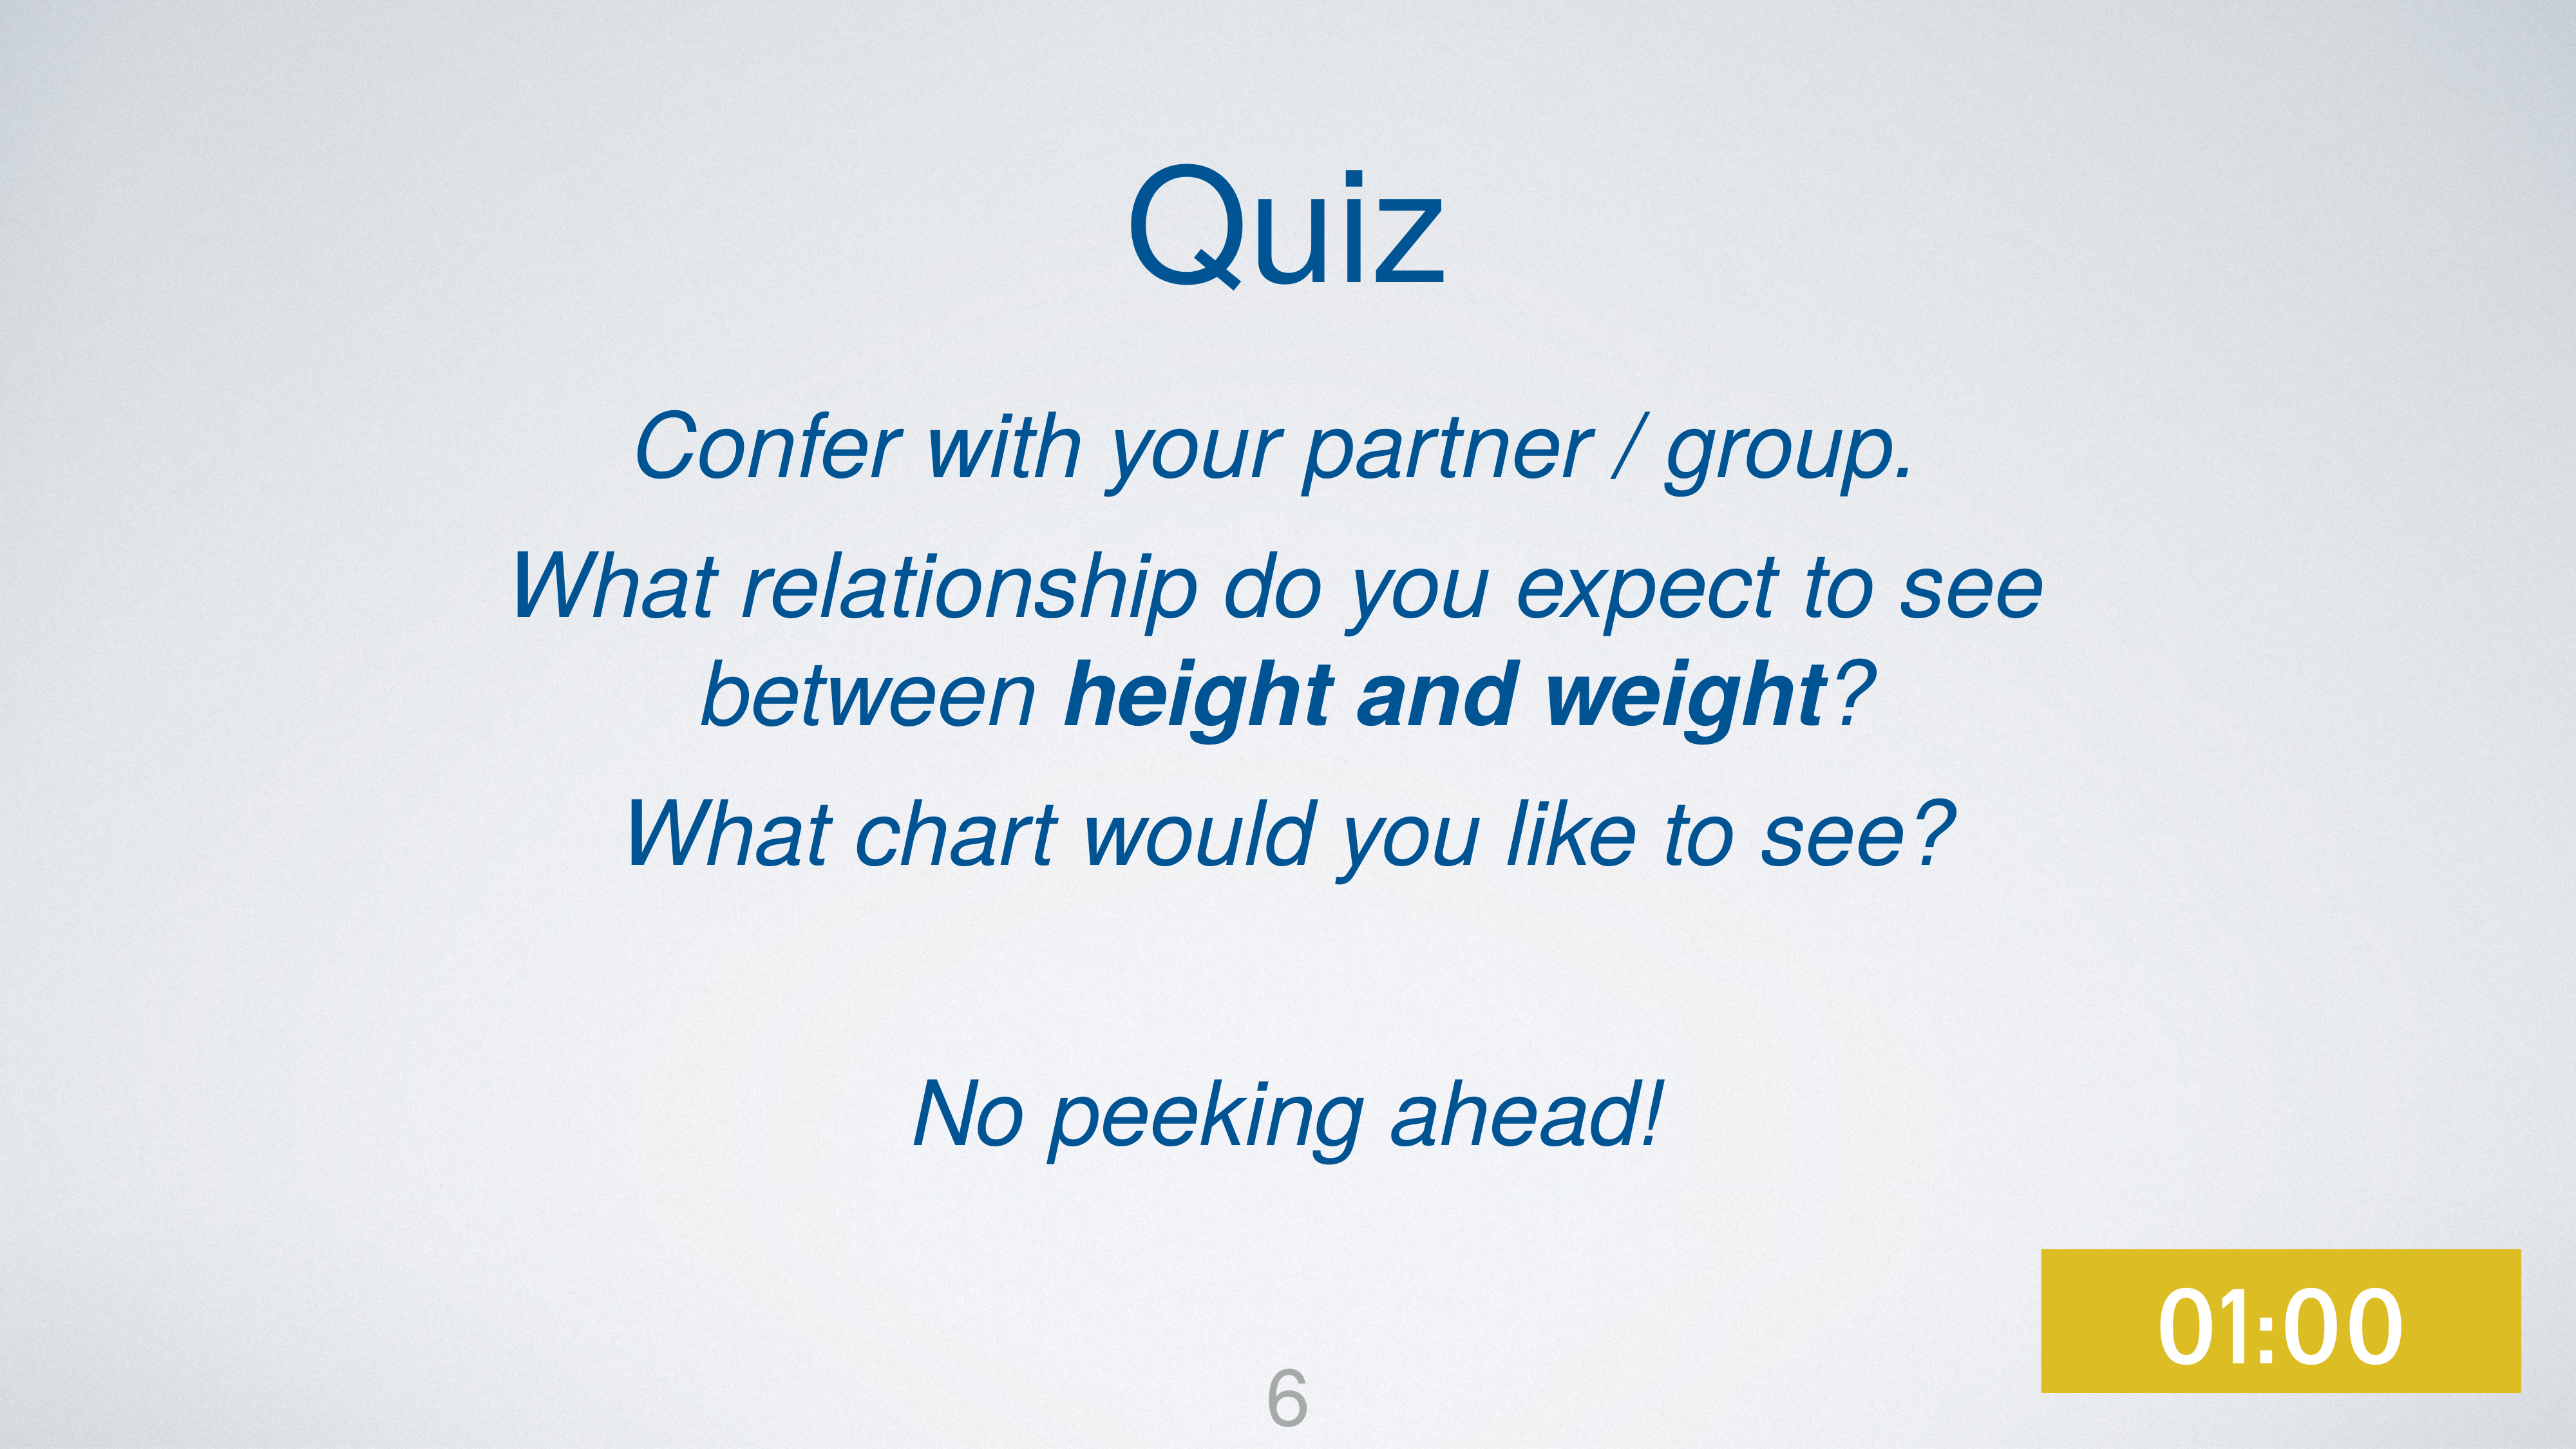

Quiz
Confer with your partner / group.
What relationship do you expect to see
between height and weight?
What chart would you like to see?

No peeking ahead!
01:00
6